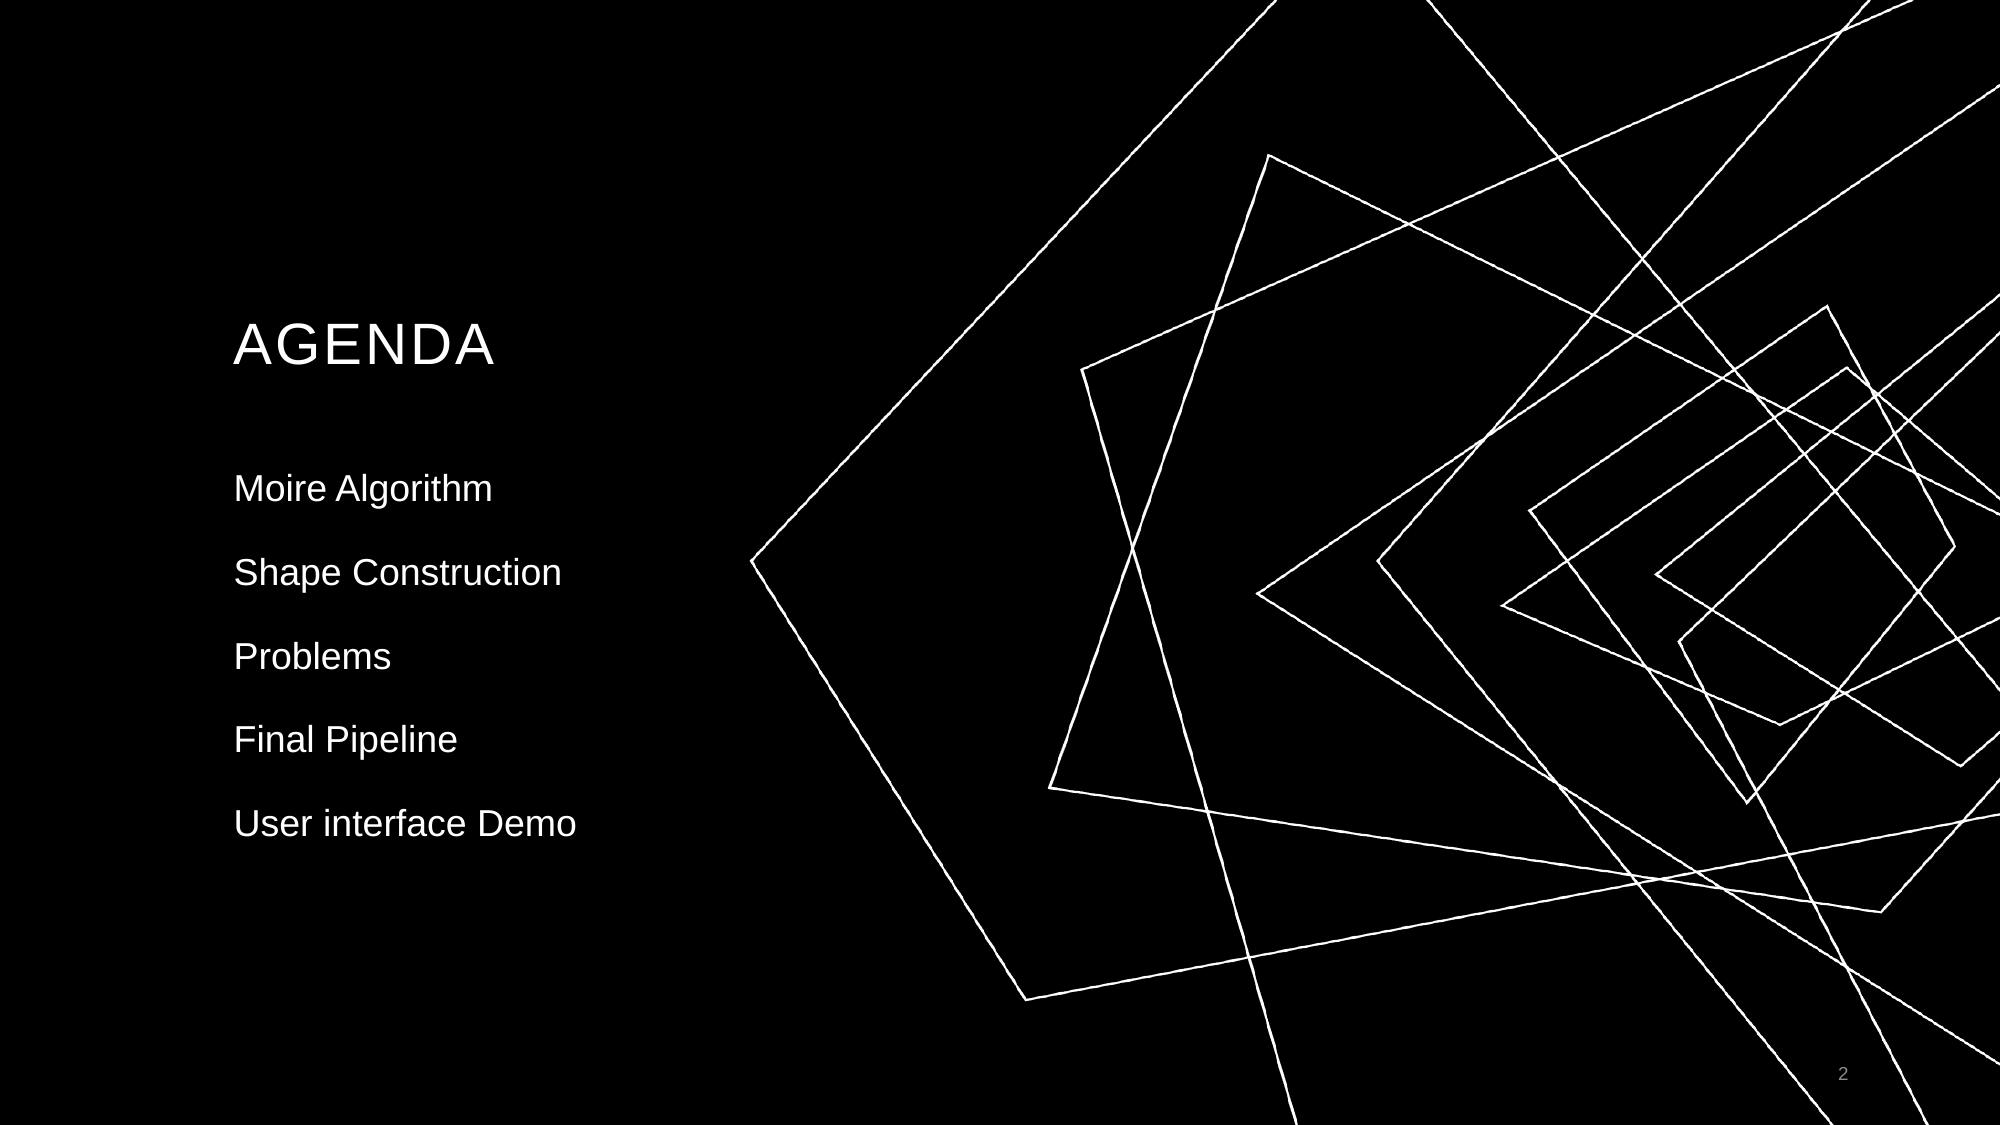

# AGENDA
Moire Algorithm
Shape Construction
Problems
Final Pipeline
User interface Demo
2